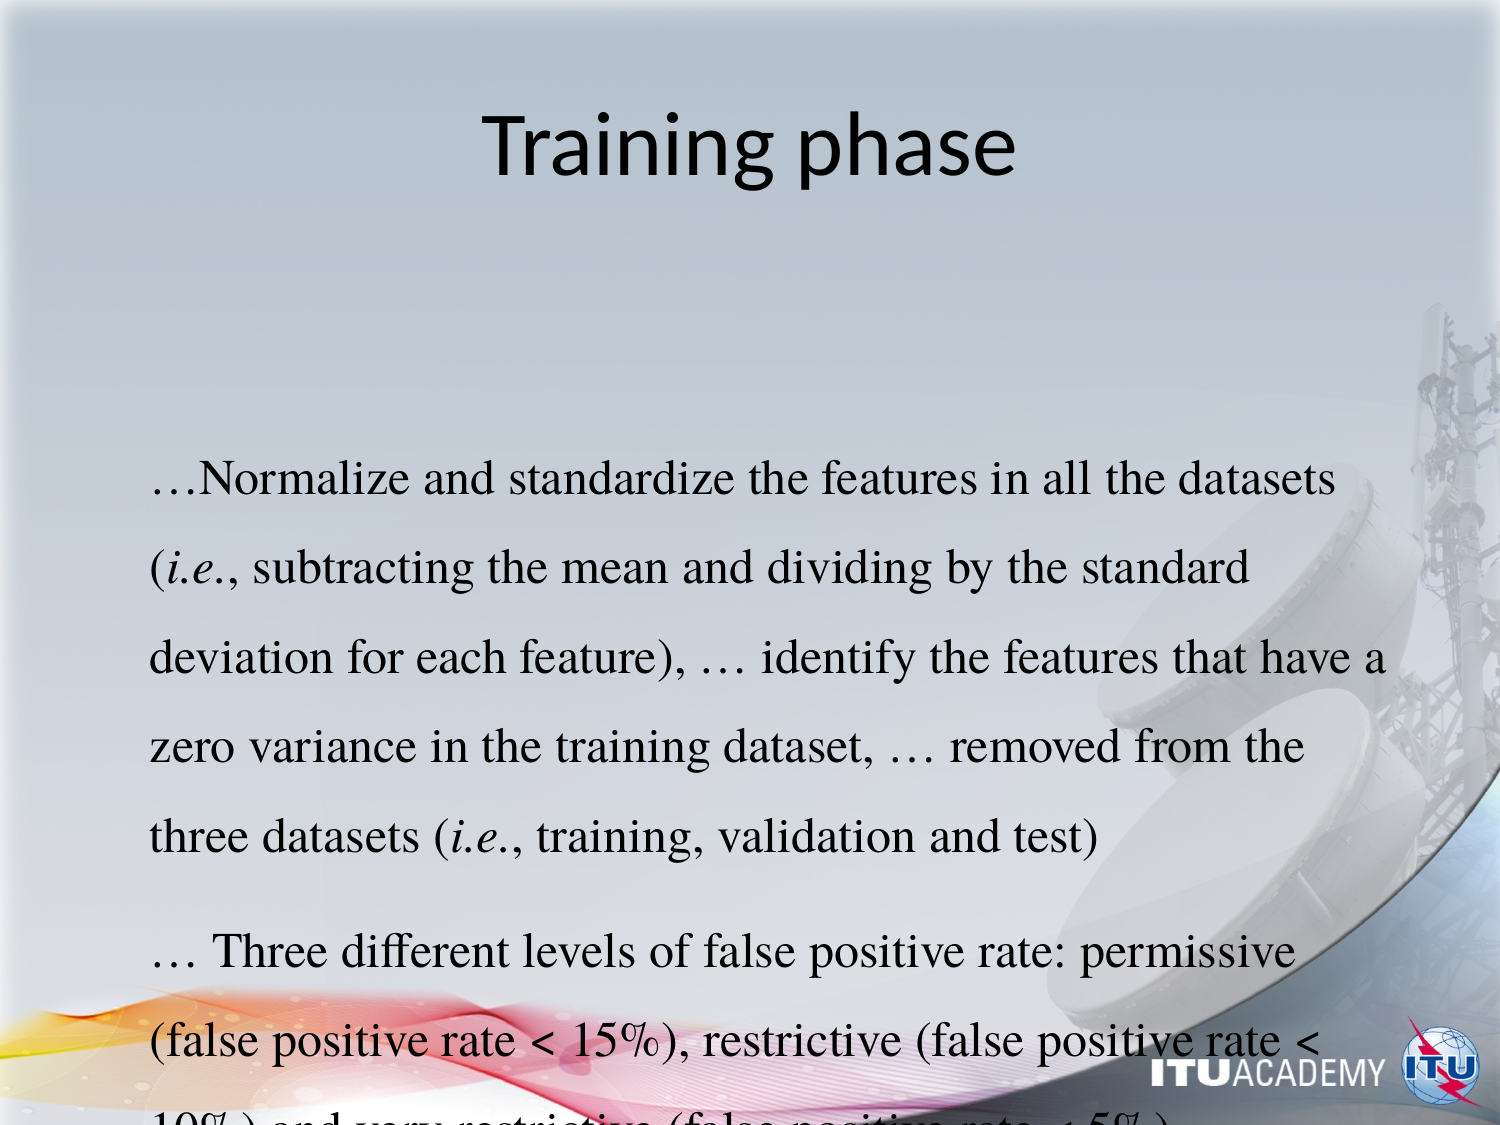

# Training phase
…Normalize and standardize the features in all the datasets (i.e., subtracting the mean and dividing by the standard deviation for each feature), … identify the features that have a zero variance in the training dataset, … removed from the three datasets (i.e., training, validation and test)
… Three different levels of false positive rate: permissive (false positive rate < 15%), restrictive (false positive rate < 10%) and very restrictive (false positive rate < 5%).